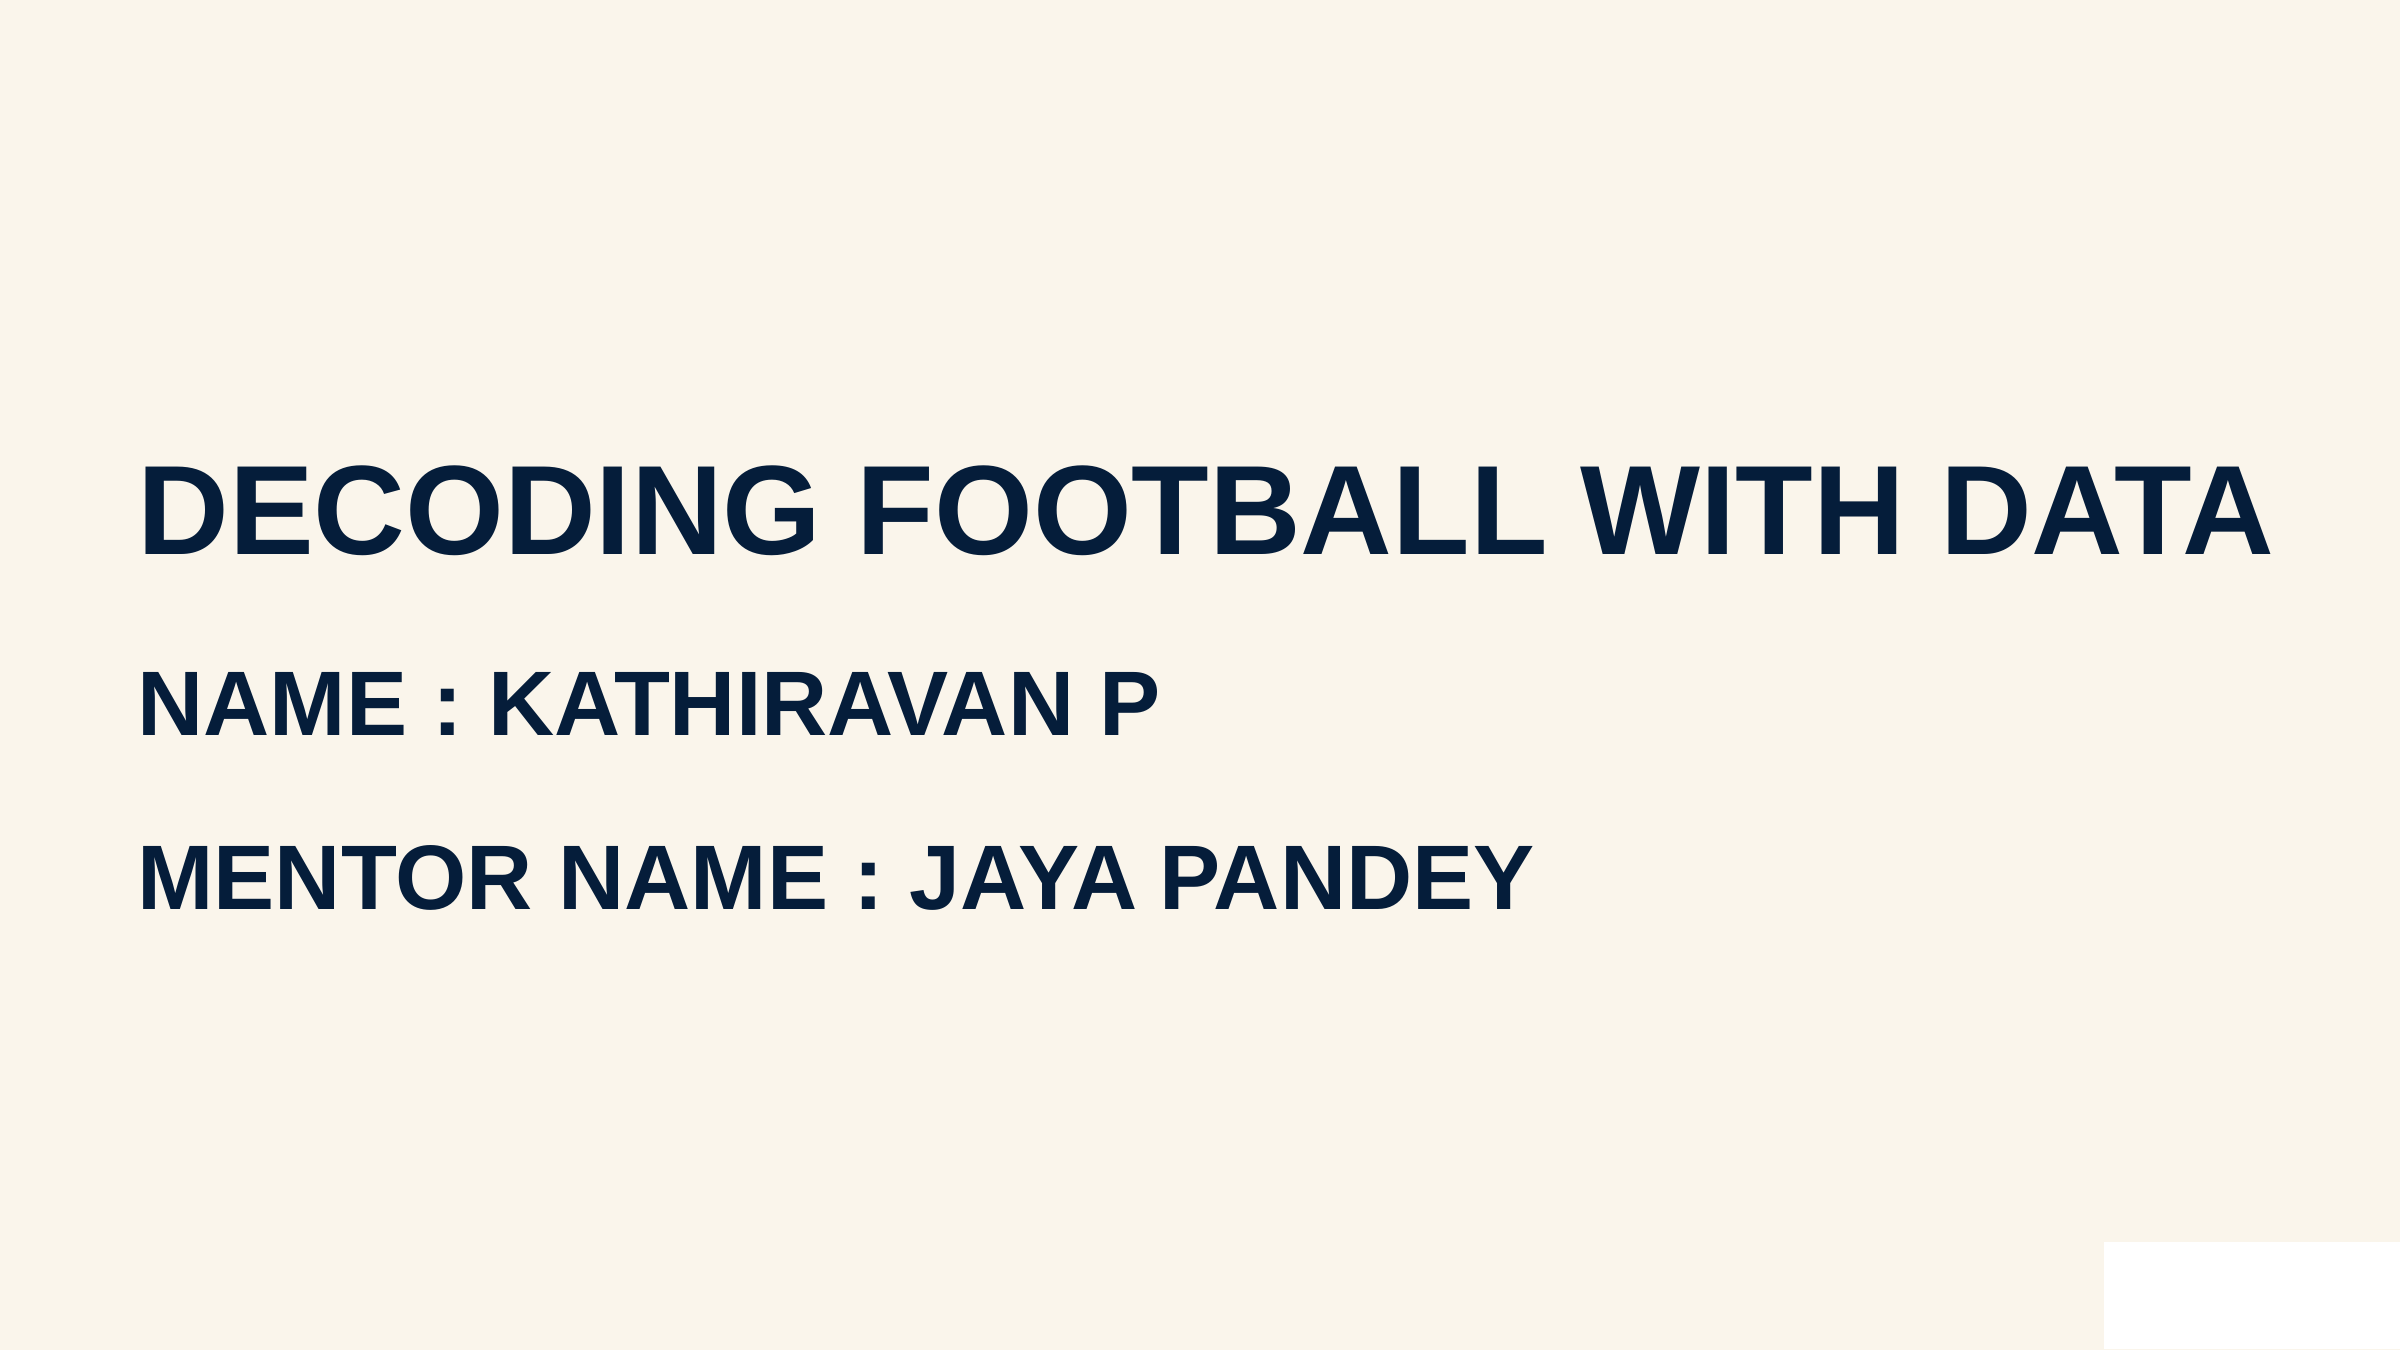

DECODING FOOTBALL WITH DATA
NAME : KATHIRAVAN P
MENTOR NAME : JAYA PANDEY